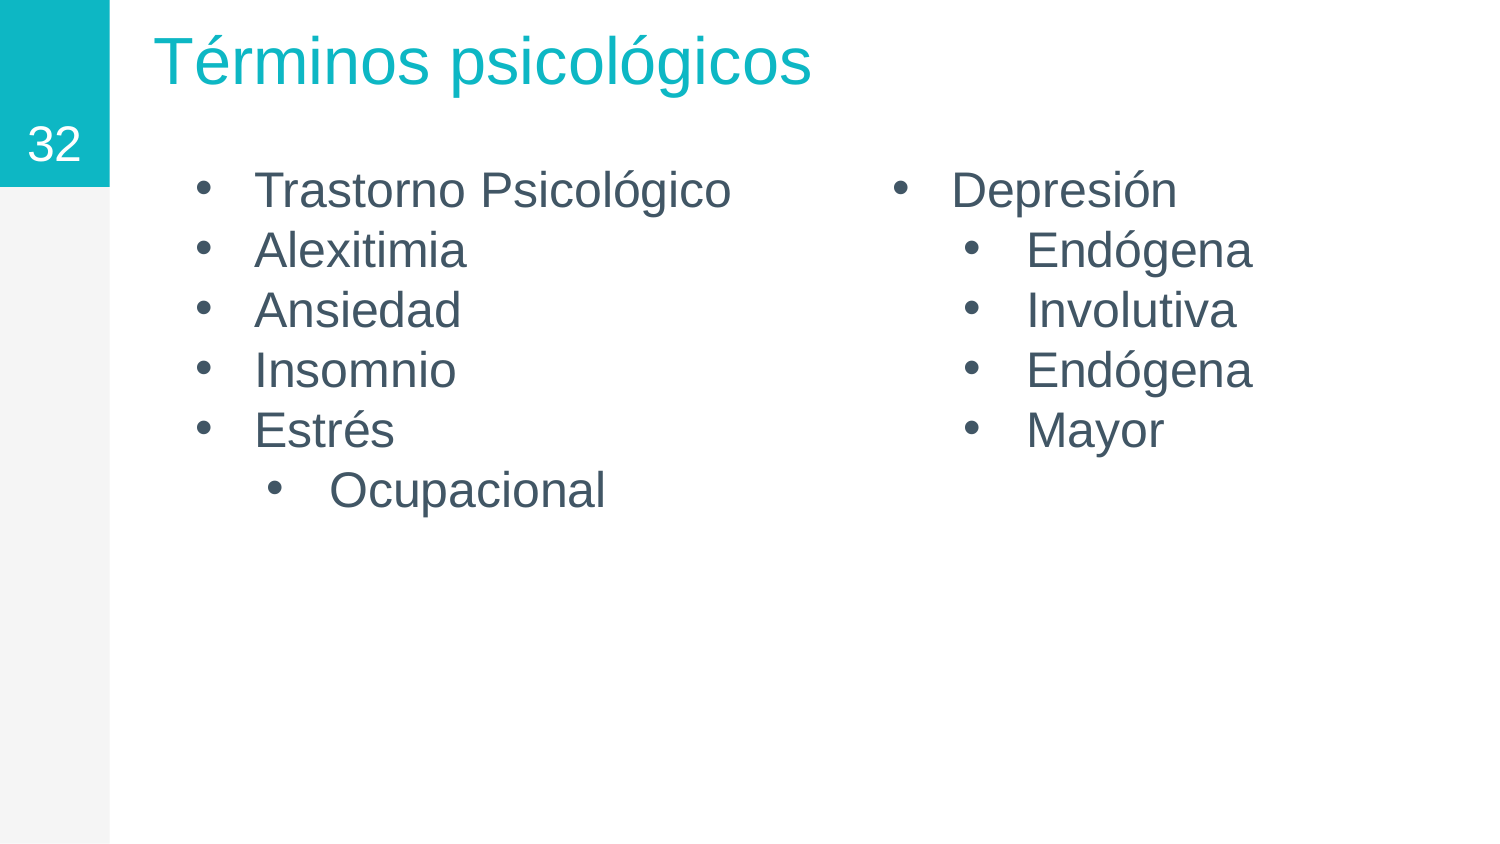

32
Términos psicológicos
Trastorno Psicológico
Alexitimia
Ansiedad
Insomnio
Estrés
Ocupacional
Depresión
Endógena
Involutiva
Endógena
Mayor